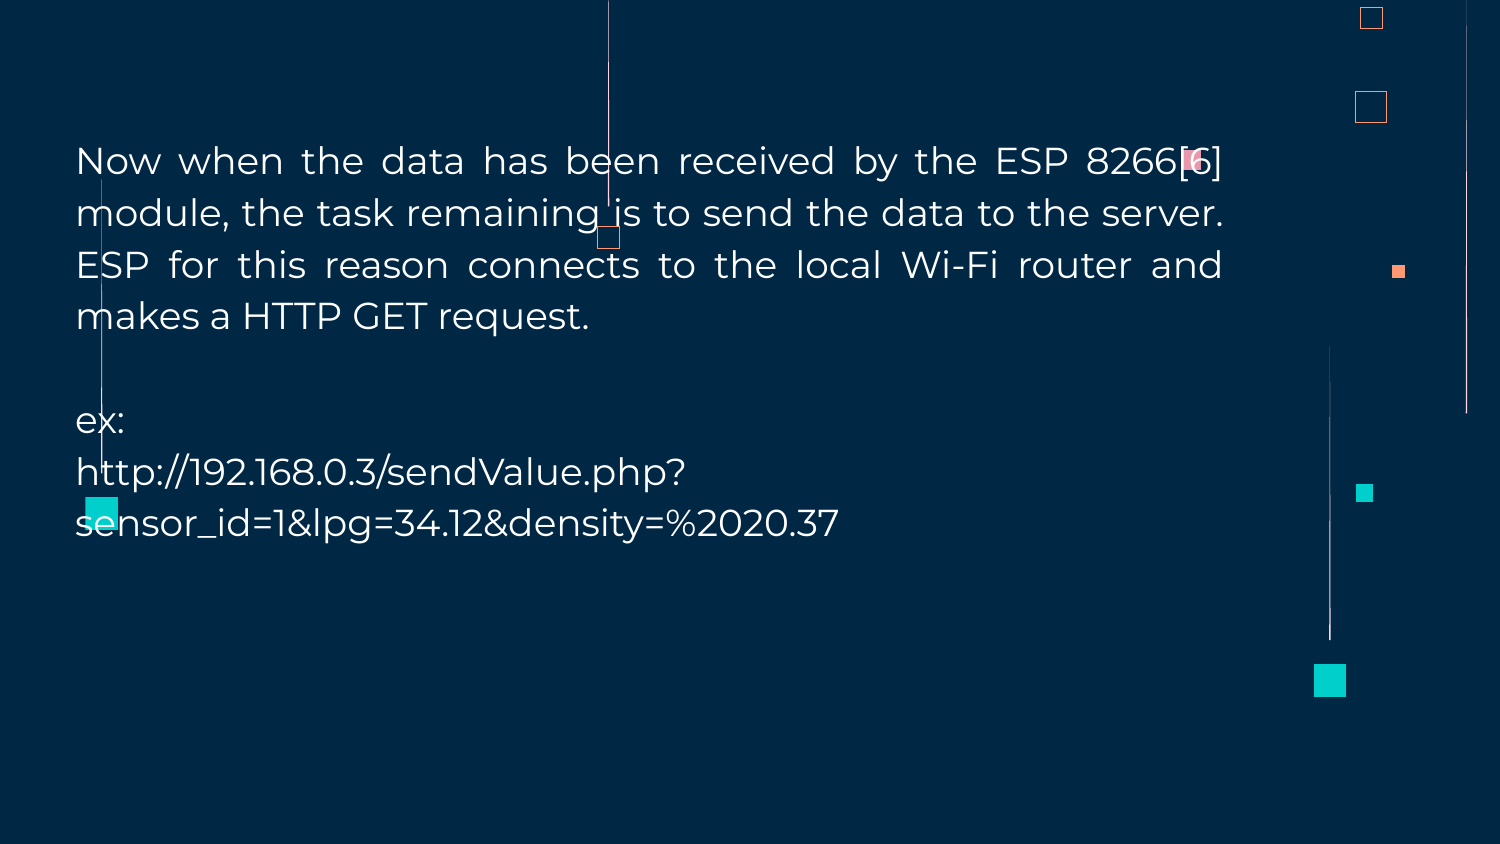

Now when the data has been received by the ESP 8266[6] module, the task remaining is to send the data to the server. ESP for this reason connects to the local Wi-Fi router and makes a HTTP GET request.

ex:
http://192.168.0.3/sendValue.php?sensor_id=1&lpg=34.12&density=%2020.37